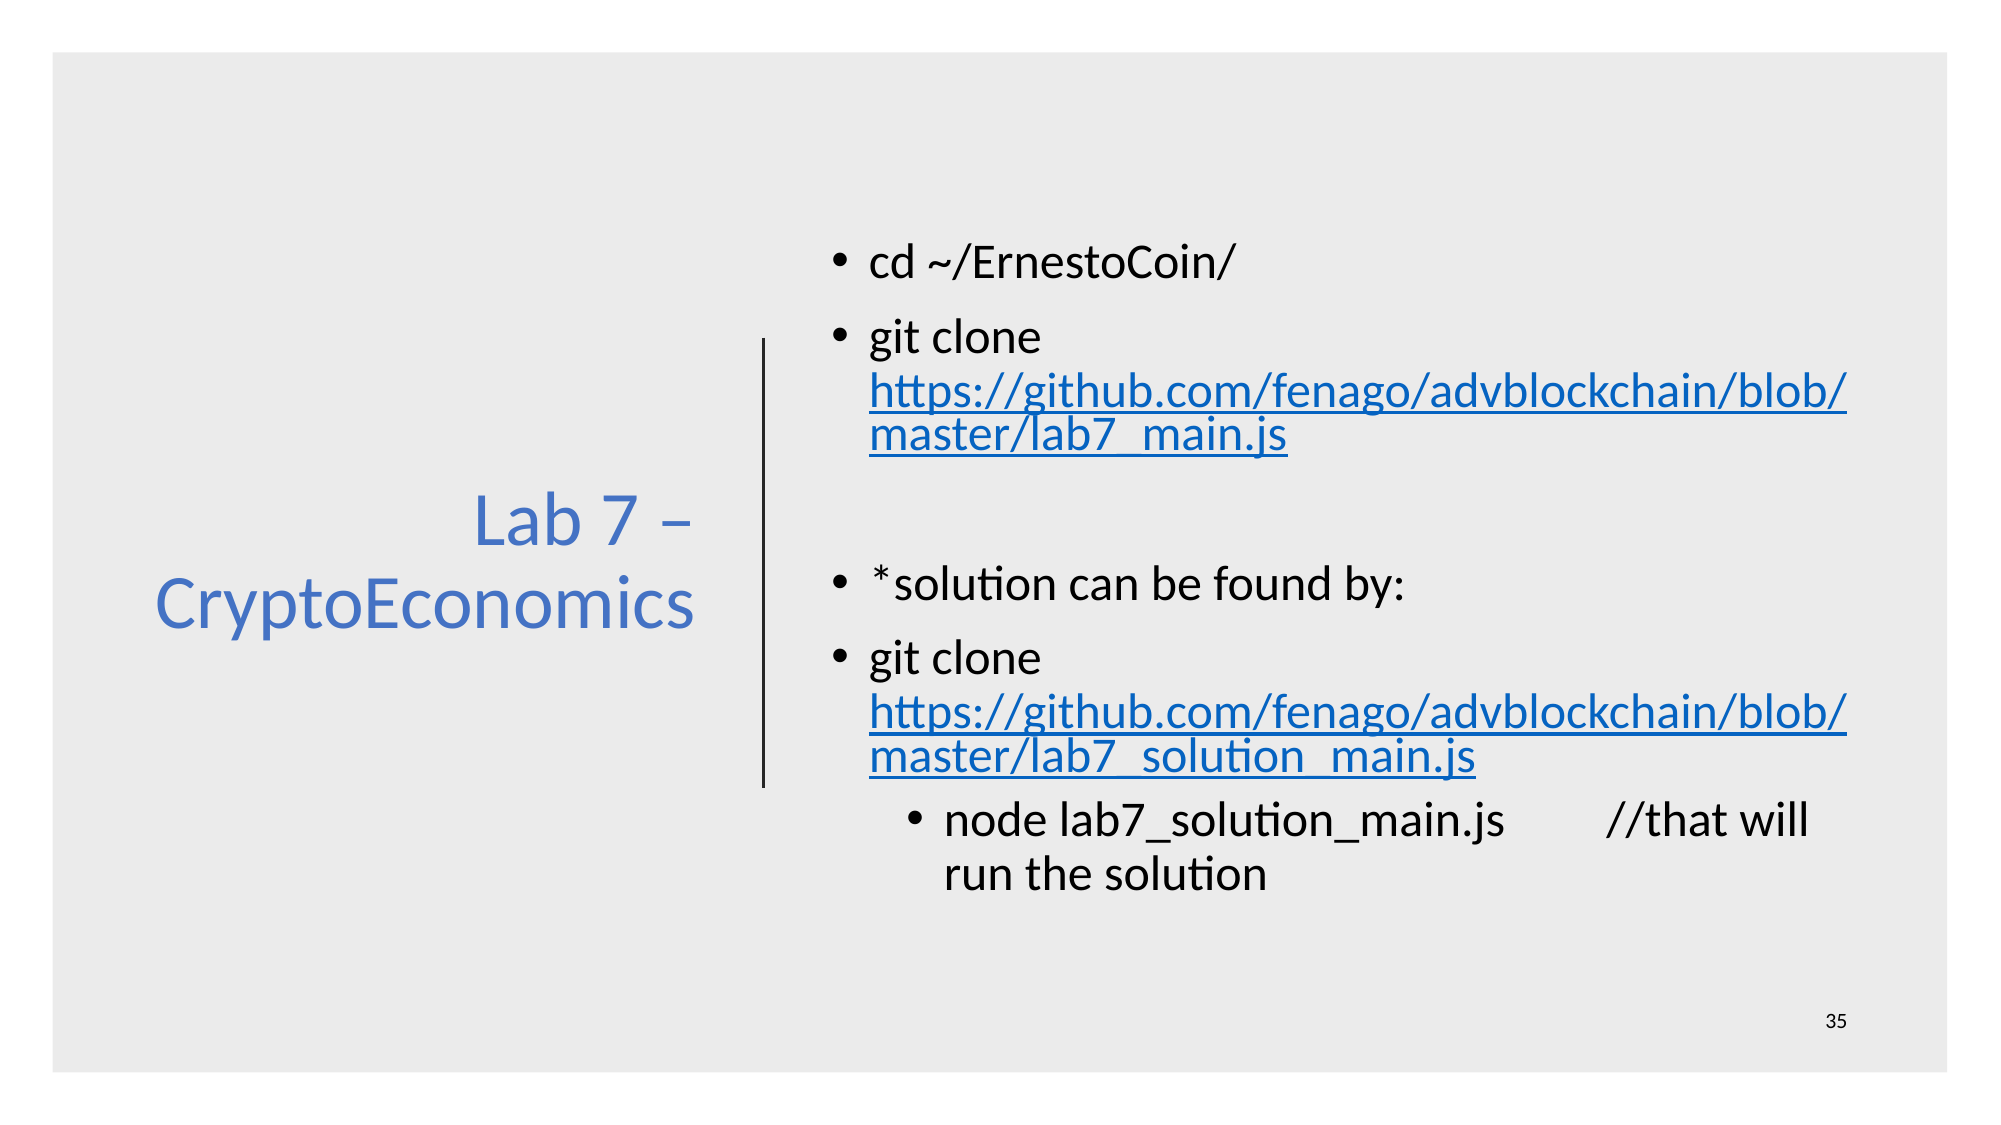

# Lab 7 – CryptoEconomics
cd ~/ErnestoCoin/
git clone https://github.com/fenago/advblockchain/blob/master/lab7_main.js

*solution can be found by:
git clone https://github.com/fenago/advblockchain/blob/master/lab7_solution_main.js
node lab7_solution_main.js         //that will run the solution

35